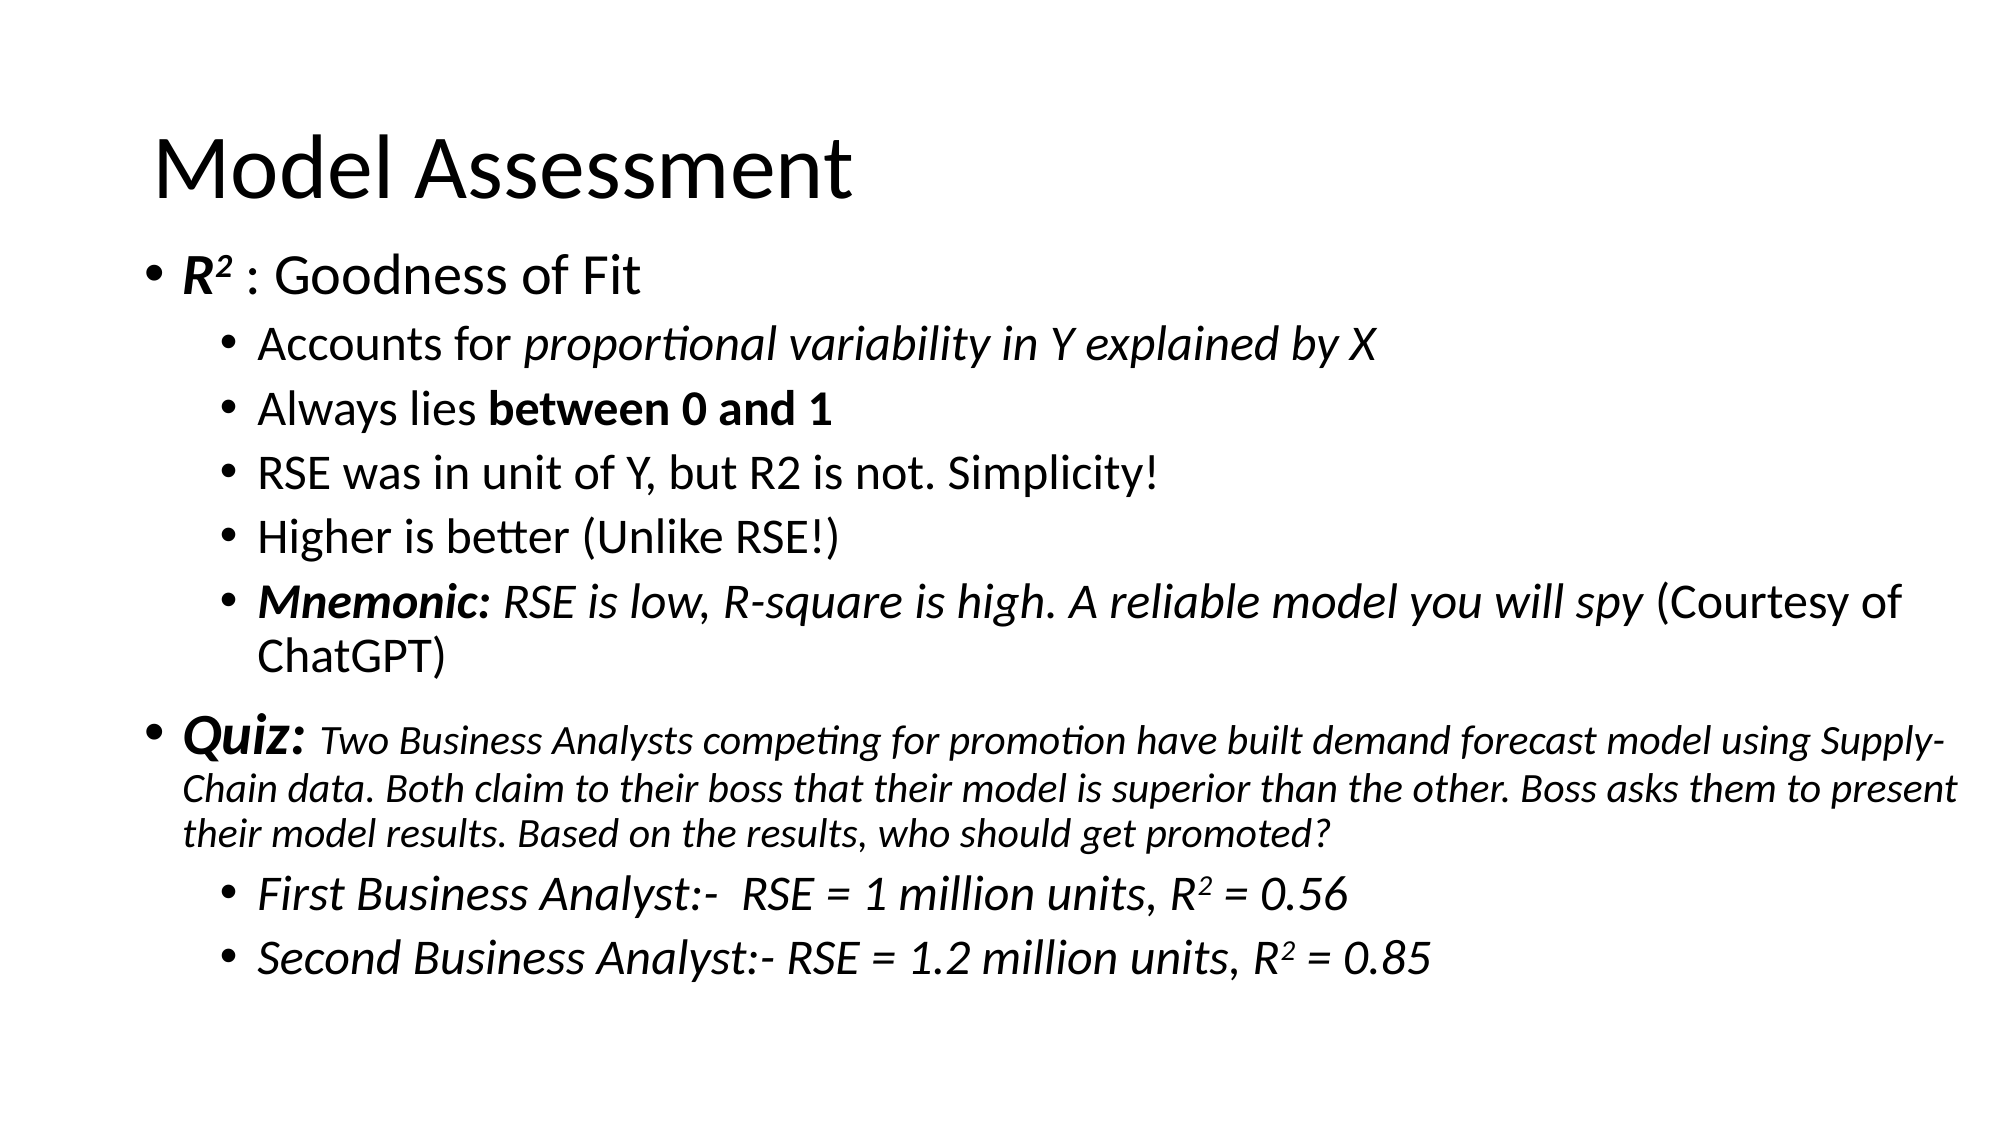

# Model Assessment
R2 : Goodness of Fit
Accounts for proportional variability in Y explained by X
Always lies between 0 and 1
RSE was in unit of Y, but R2 is not. Simplicity!
Higher is better (Unlike RSE!)
Mnemonic: RSE is low, R-square is high. A reliable model you will spy (Courtesy of ChatGPT)
Quiz: Two Business Analysts competing for promotion have built demand forecast model using Supply-Chain data. Both claim to their boss that their model is superior than the other. Boss asks them to present their model results. Based on the results, who should get promoted?
First Business Analyst:-  RSE = 1 million units, R2 = 0.56
Second Business Analyst:- RSE = 1.2 million units, R2 = 0.85